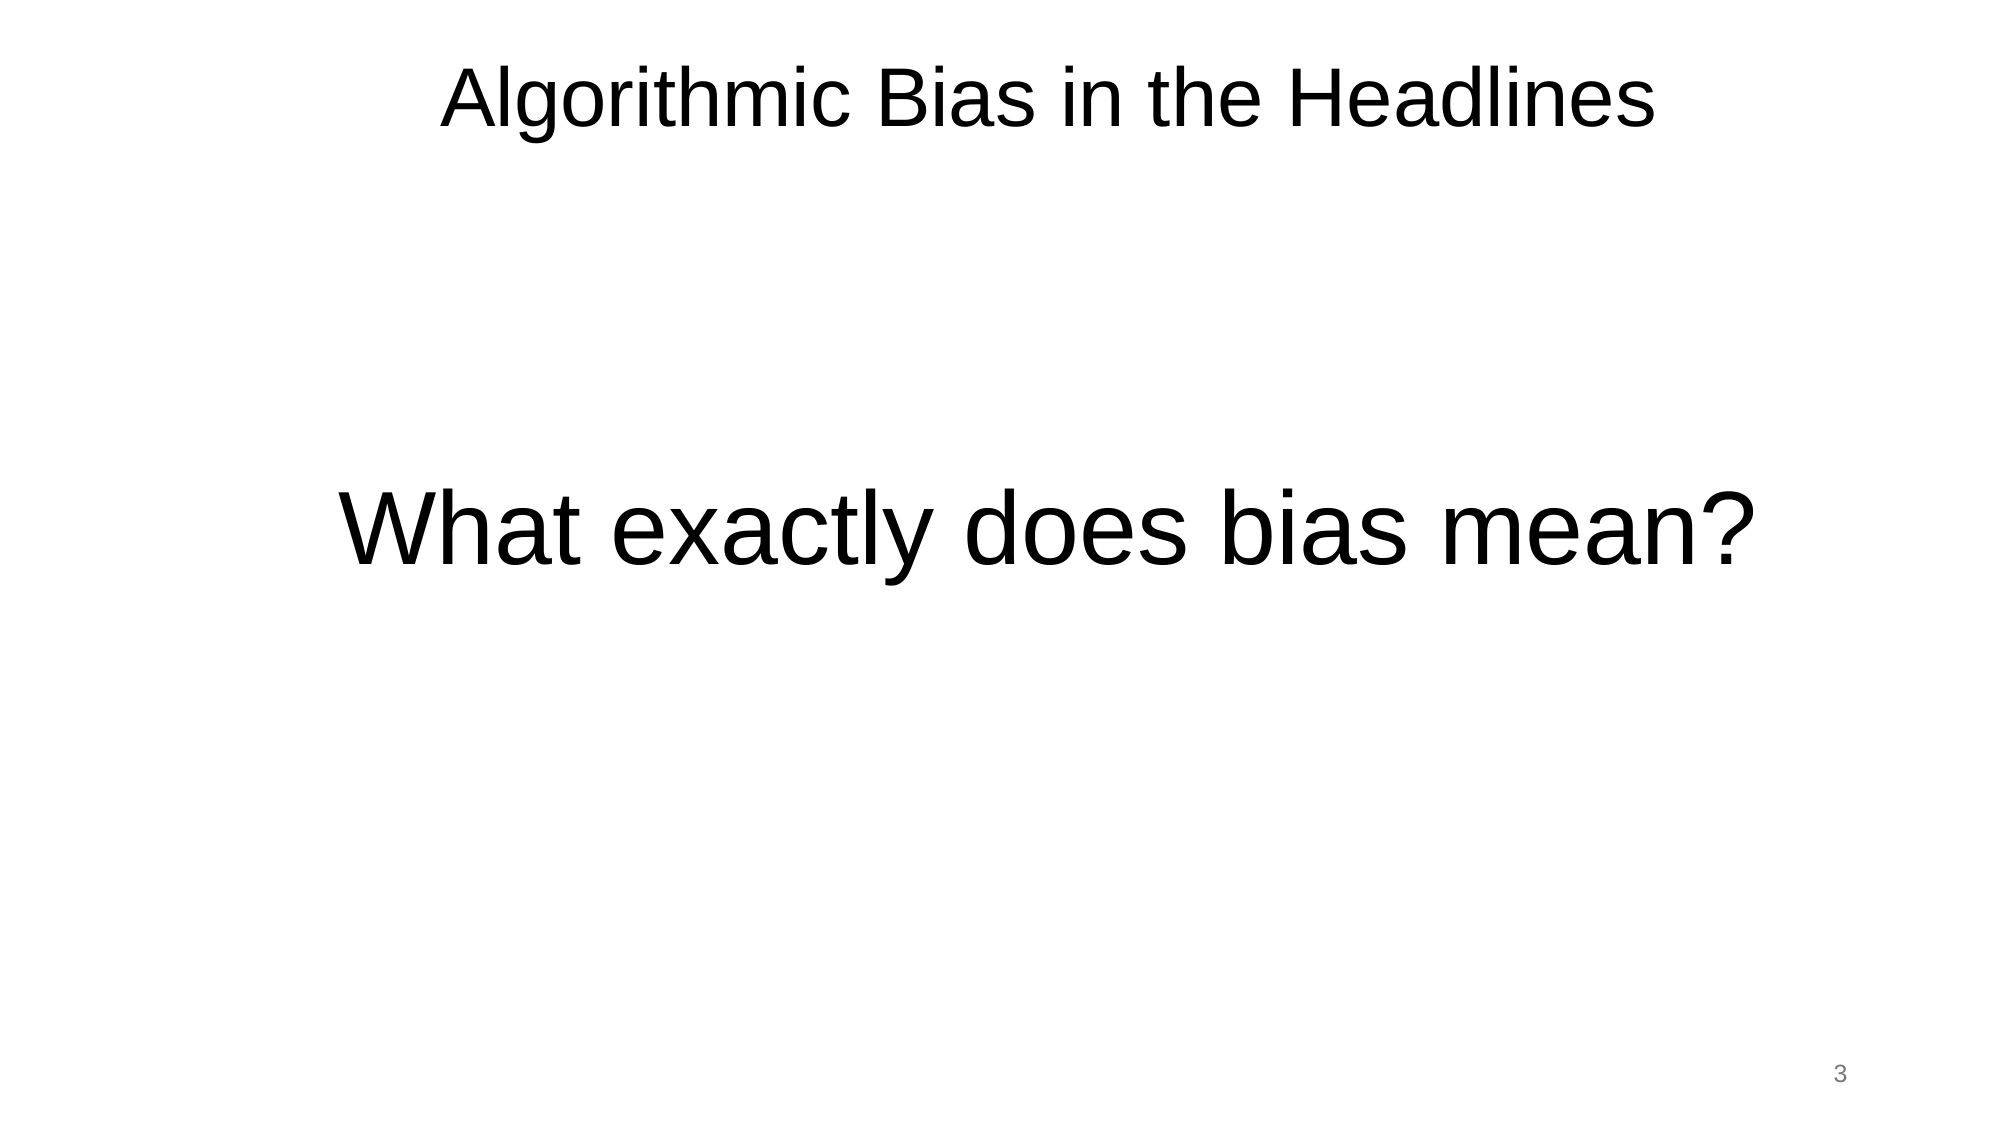

Algorithmic Bias in the Headlines
What exactly does bias mean?
3